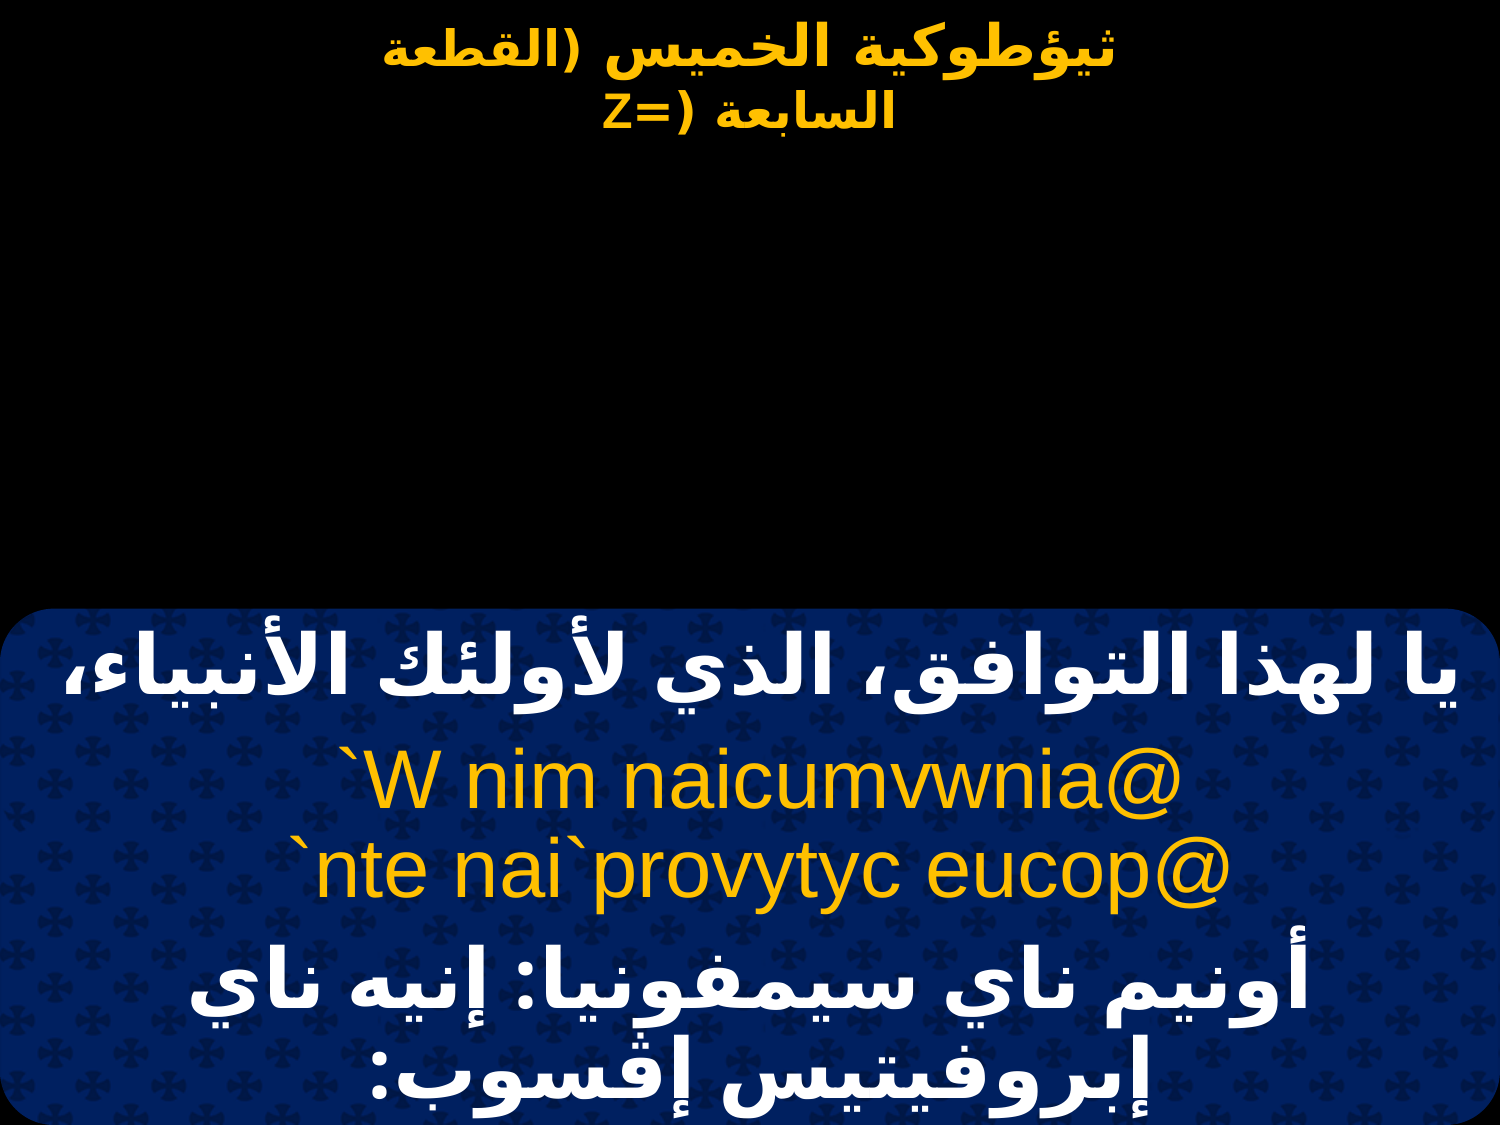

#
يا لهذا التوافق، الذي لأولئك الأنبياء،
 `W nim naicumvwnia@
 `nte nai`provytyc eucop@
أونيم ناي سيمفونيا: إنيه ناي إبروفيتيس إڤسوب: